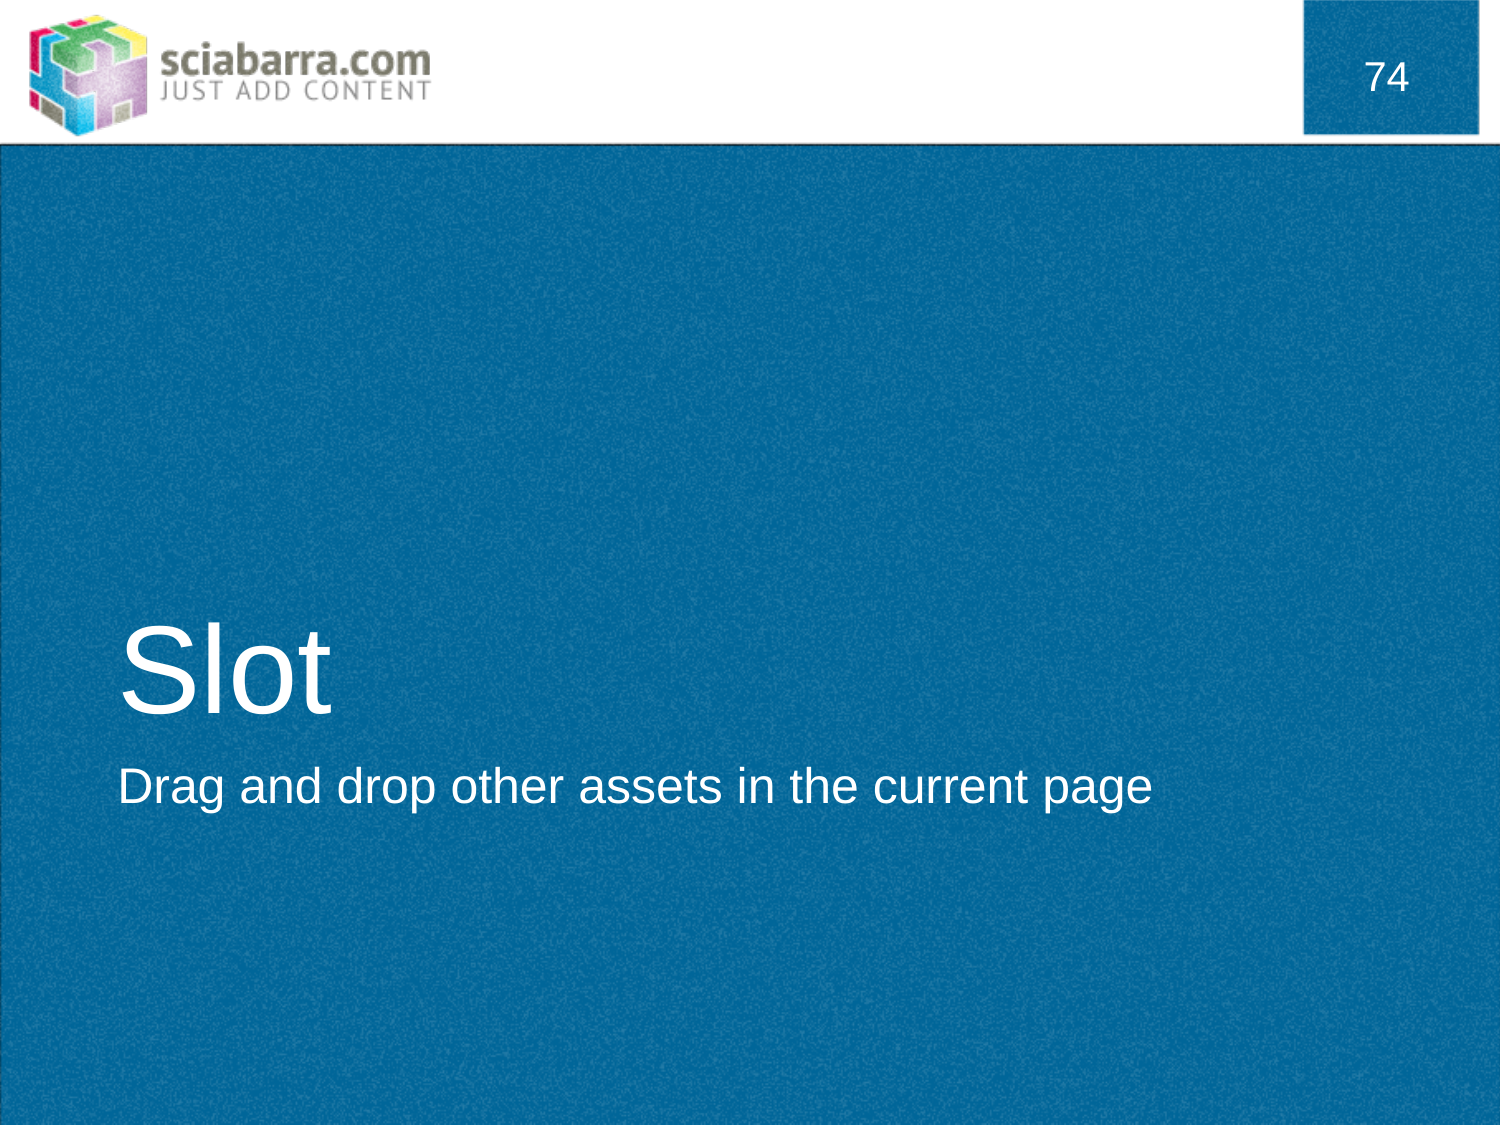

74
# Slot
Drag and drop other assets in the current page